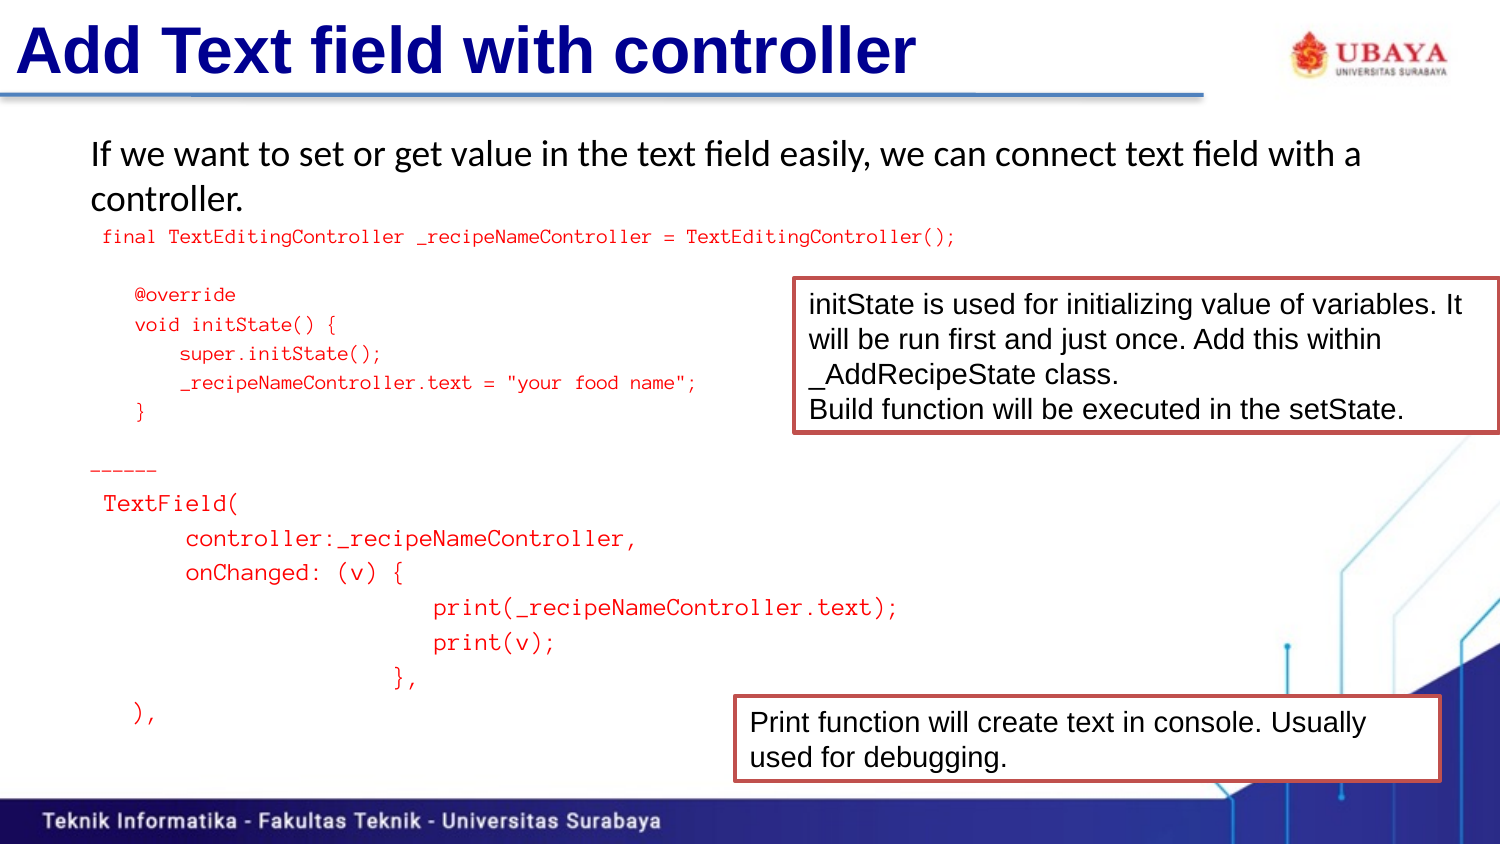

# Add Text field with controller

If we want to set or get value in the text field easily, we can connect text field with a controller.
 final TextEditingController _recipeNameController = TextEditingController();

    @override
    void initState() {
        super.initState();
        _recipeNameController.text = "your food name";
    }

------
 TextField(
       controller:_recipeNameController,
       onChanged: (v) {
                         print(_recipeNameController.text);
                         print(v);
                      },
   ),
initState is used for initializing value of variables. It will be run first and just once. Add this within _AddRecipeState class.
Build function will be executed in the setState.
Print function will create text in console. Usually used for debugging.